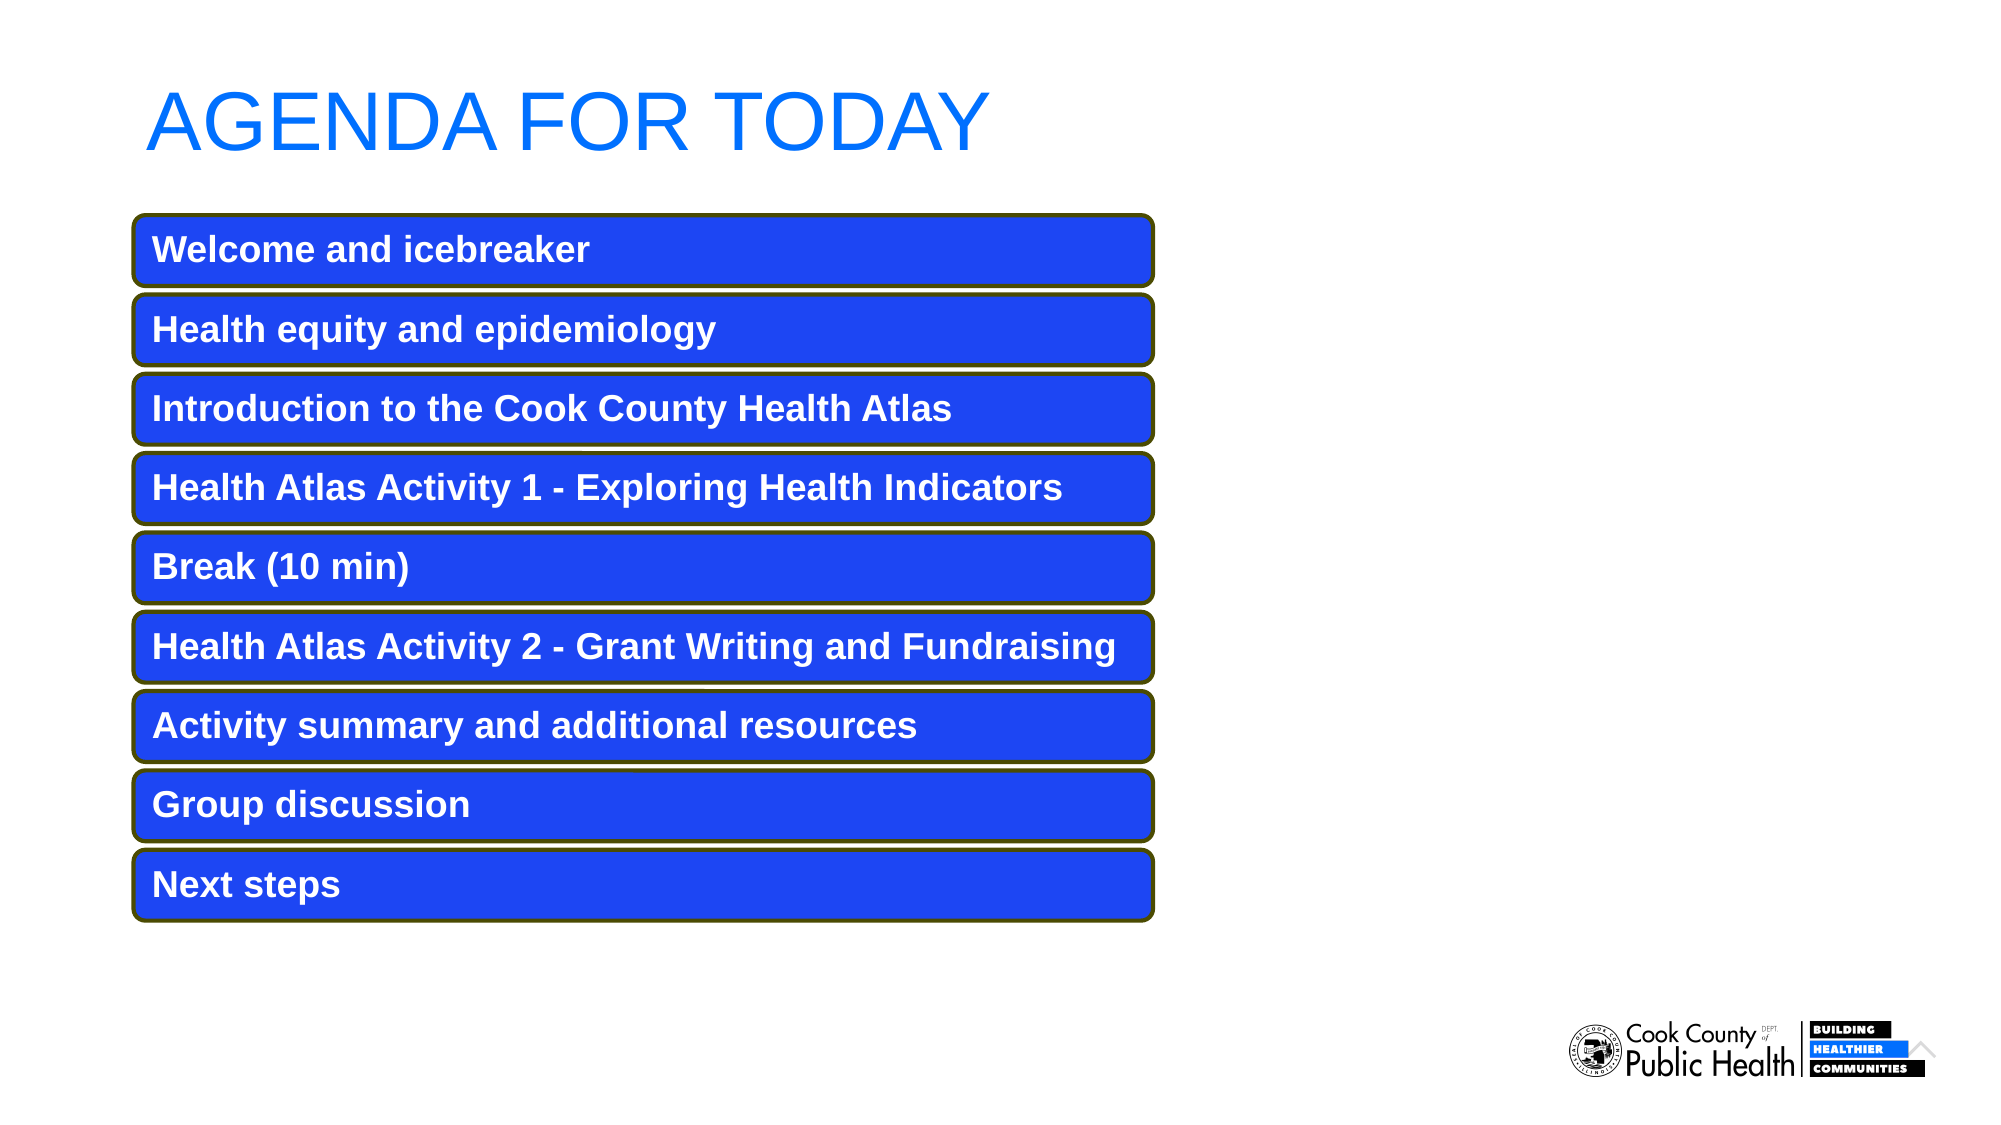

AGENDA FOR TODAY

Welcome and icebreaker
Health equity and epidemiology
Introduction to the Cook County Health Atlas
Health Atlas Activity 1 - Exploring Health Indicators
Break (10 min)
Health Atlas Activity 2 - Grant Writing and Fundraising
Activity summary and additional resources
Group discussion
Next steps